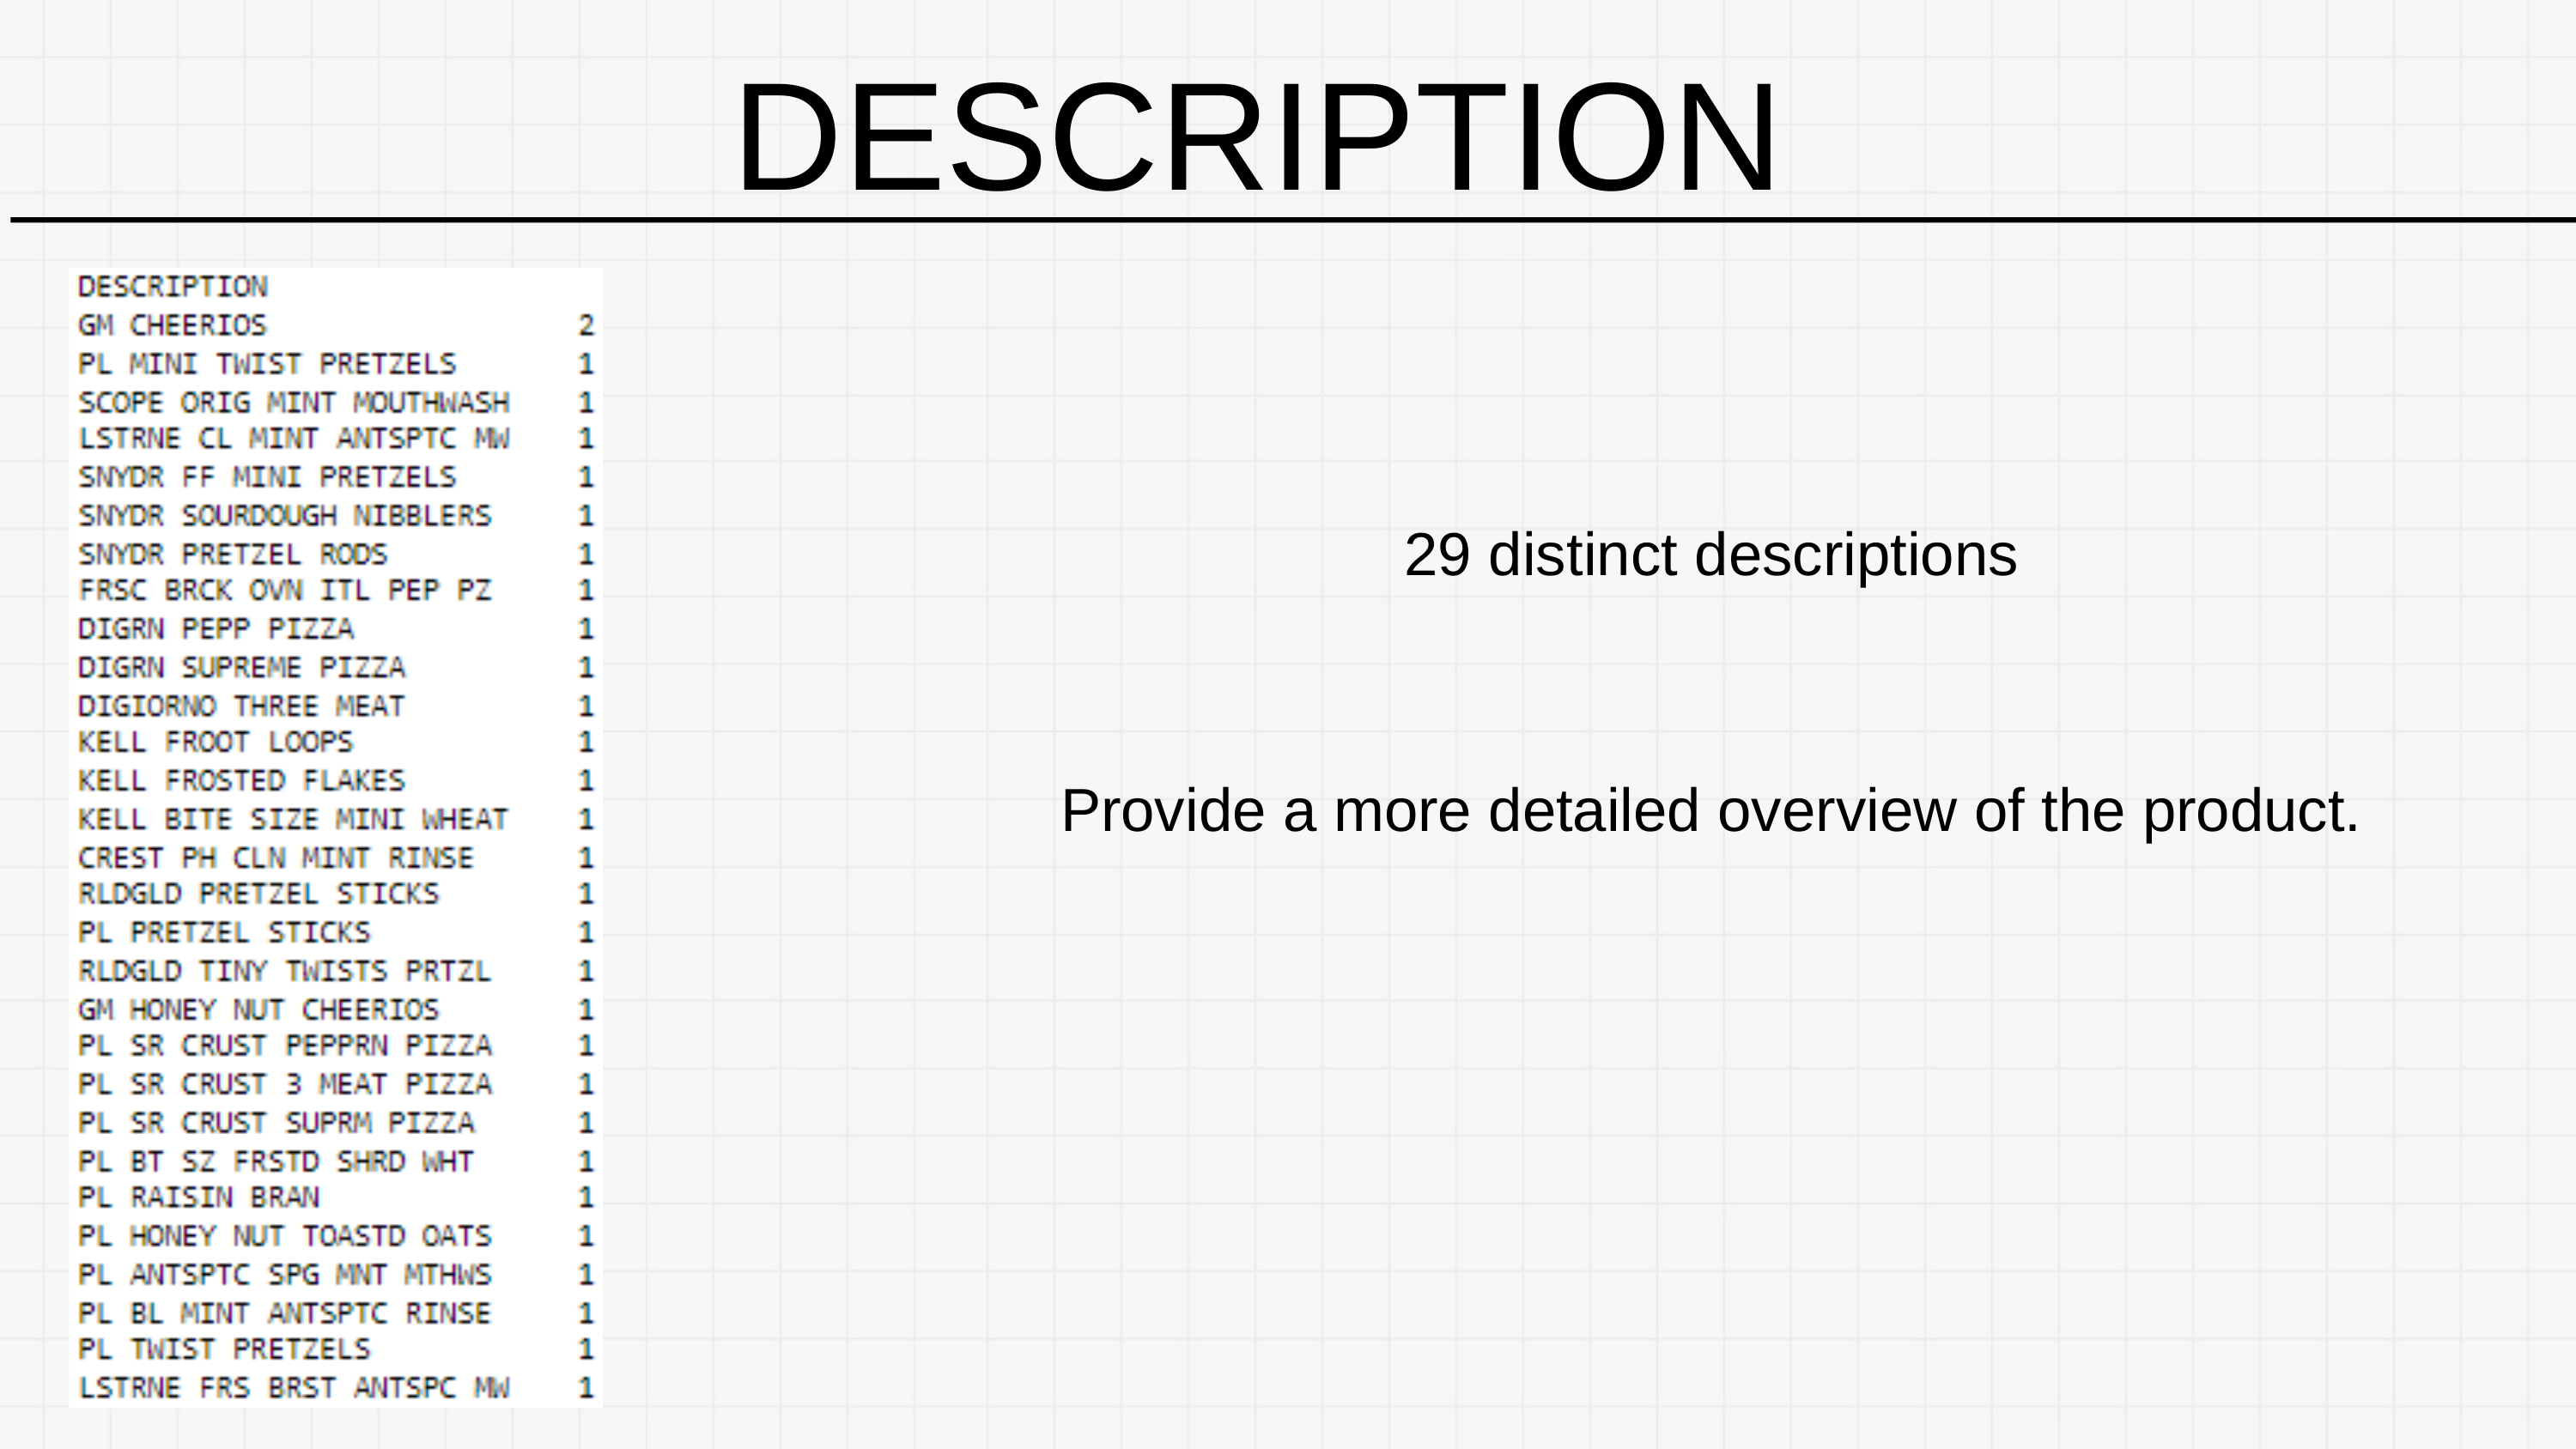

DESCRIPTION

29 distinct descriptions

Provide a more detailed overview of the product.